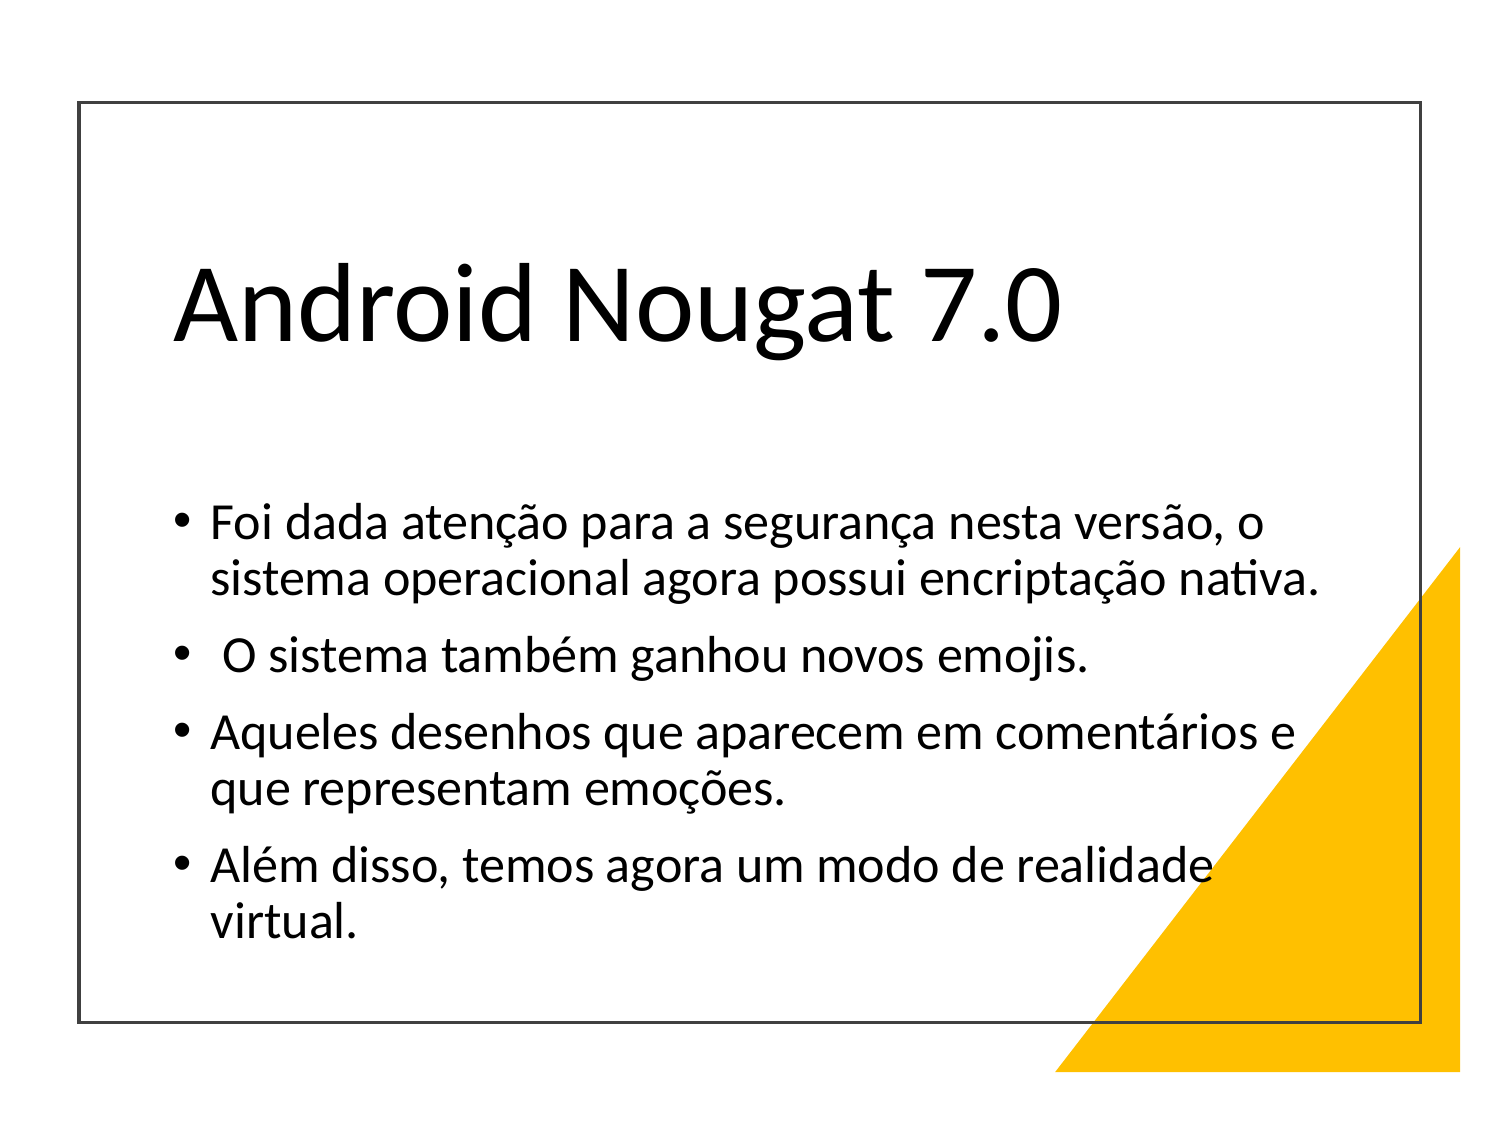

# Android Nougat 7.0
Foi dada atenção para a segurança nesta versão, o sistema operacional agora possui encriptação nativa.
 O sistema também ganhou novos emojis.
Aqueles desenhos que aparecem em comentários e que representam emoções.
Além disso, temos agora um modo de realidade virtual.